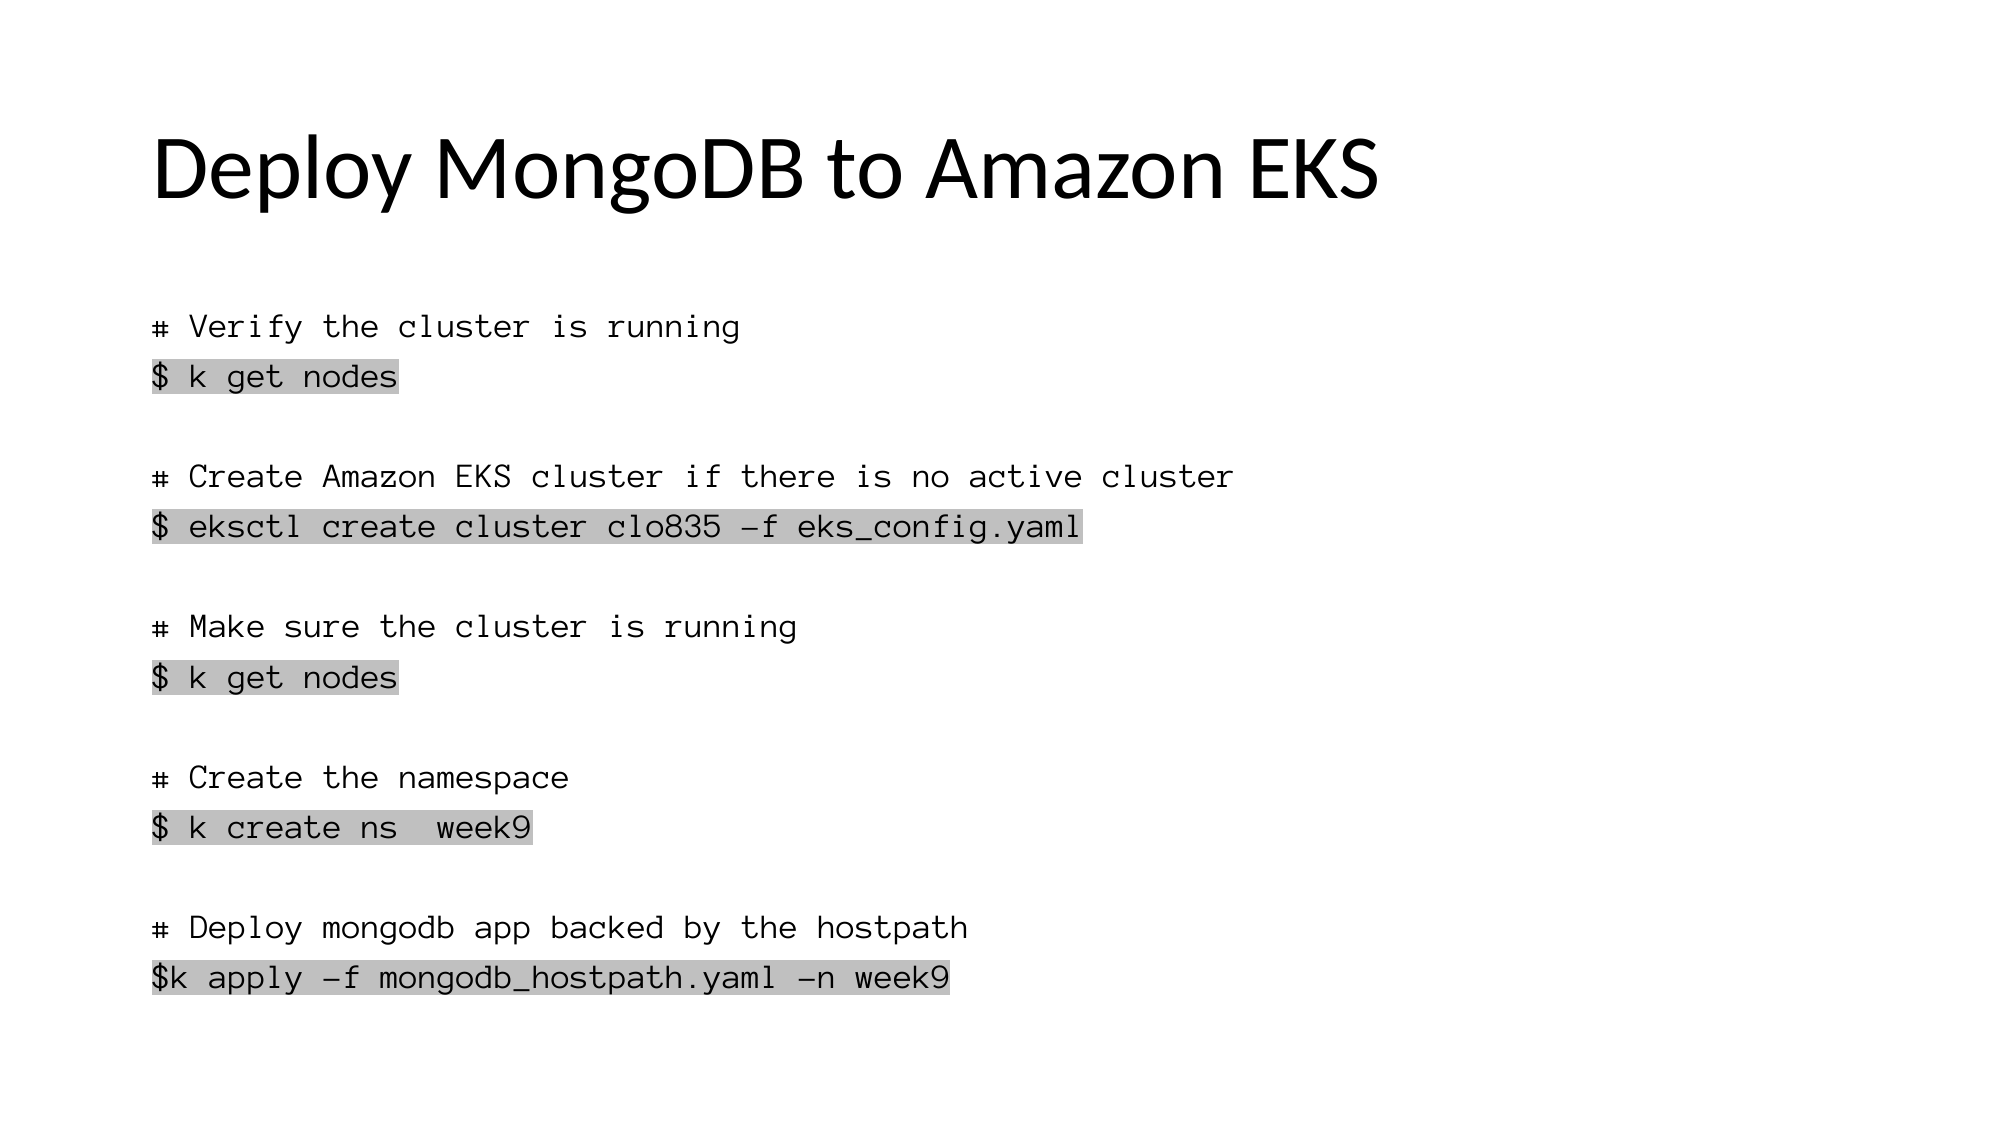

# Deploy MongoDB to Amazon EKS
# Verify the cluster is running
$ k get nodes

# Create Amazon EKS cluster if there is no active cluster
$ eksctl create cluster clo835 –f eks_config.yaml

# Make sure the cluster is running
$ k get nodes

# Create the namespace
$ k create ns  week9

# Deploy mongodb app backed by the hostpath
$k apply -f mongodb_hostpath.yaml -n week9